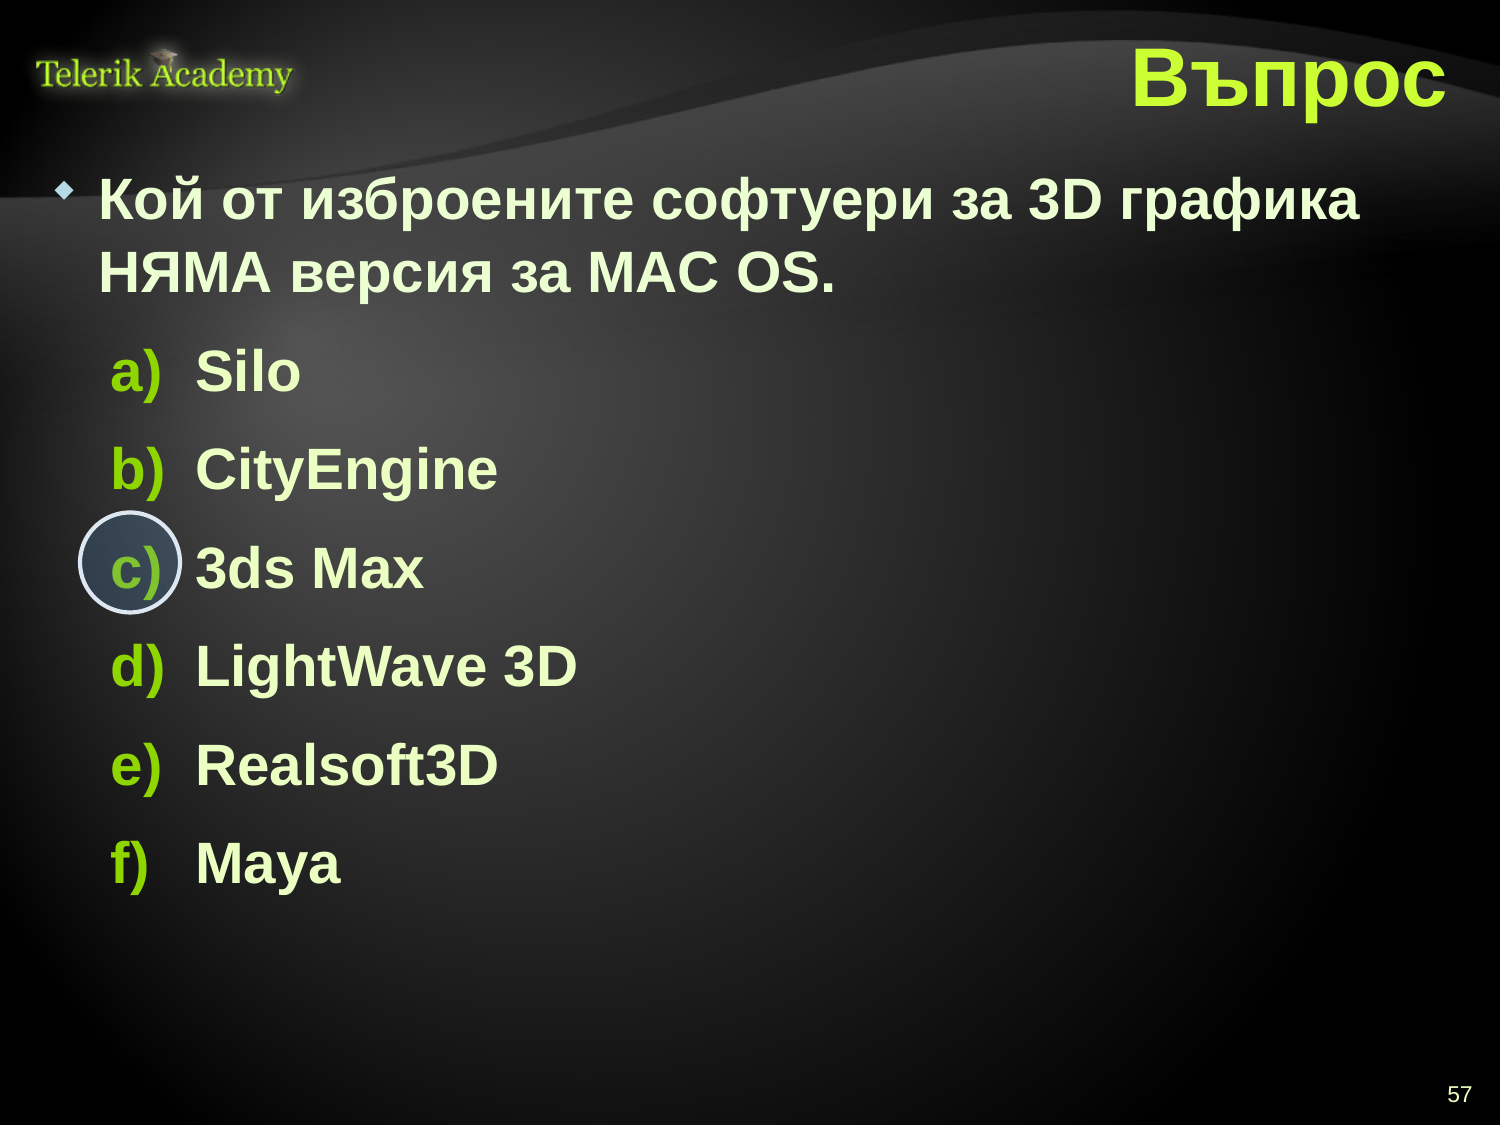

# Въпрос
Кой от изброените софтуери за 3D графика НЯМА версия за MAC OS.
Silo
CityEngine
3ds Max
LightWave 3D
Realsoft3D
Maya

57